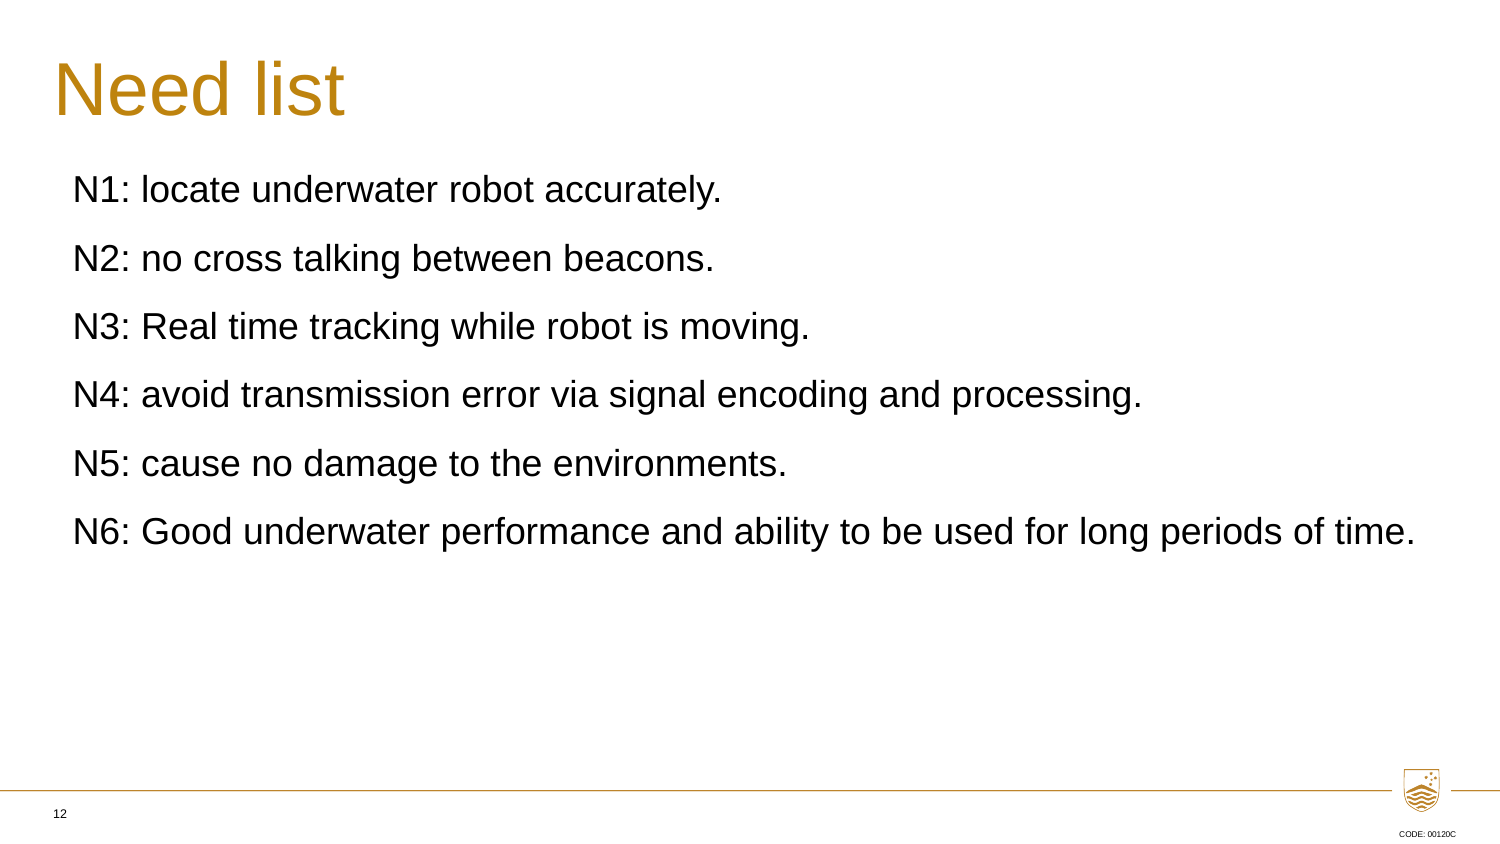

Need list
N1: locate underwater robot accurately.
N2: no cross talking between beacons.
N3: Real time tracking while robot is moving.
N4: avoid transmission error via signal encoding and processing.
N5: cause no damage to the environments.
N6: Good underwater performance and ability to be used for long periods of time.

12
DD MMM YY